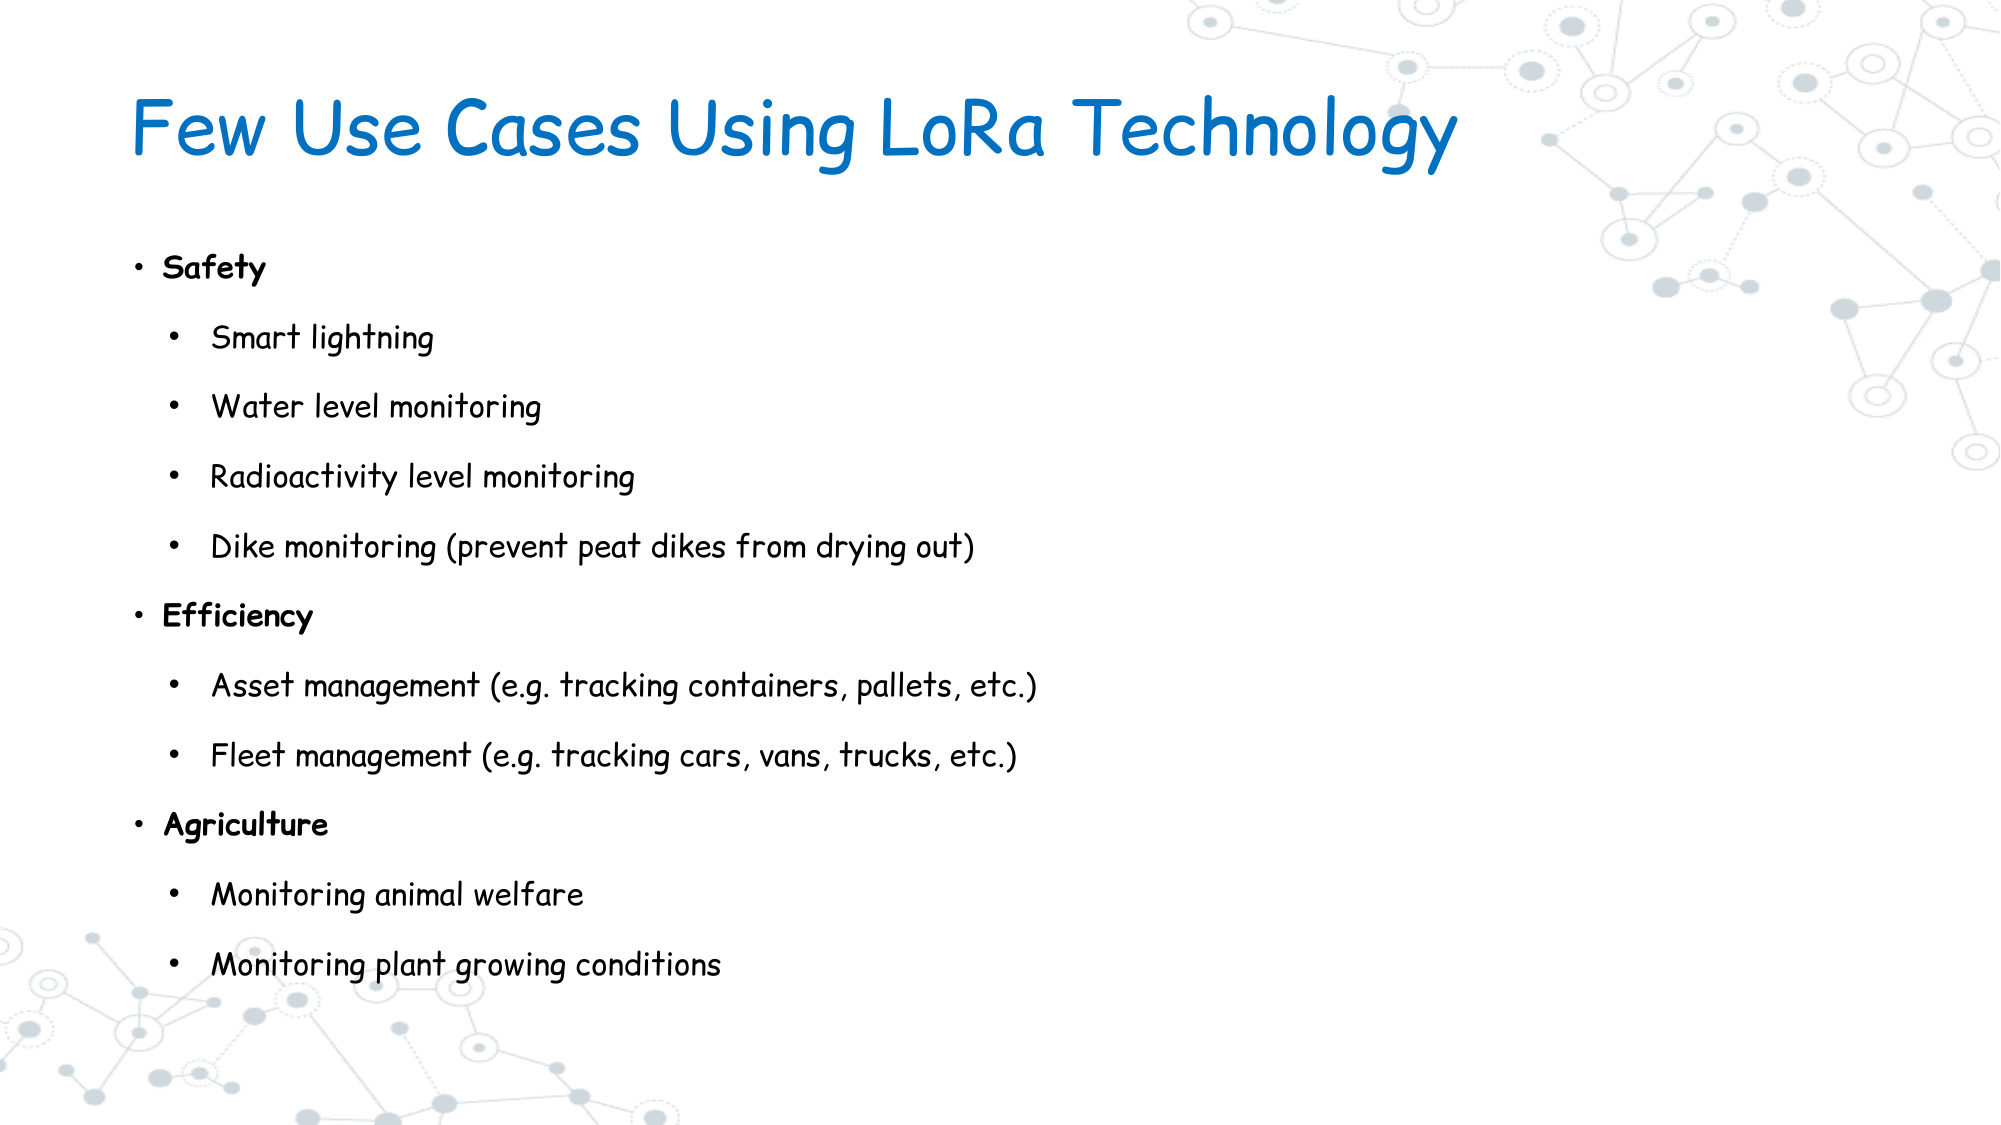

# Few Use Cases Using LoRa Technology
• Safety
Smart lightning
Water level monitoring
Radioactivity level monitoring
Dike monitoring (prevent peat dikes from drying out)
• Efficiency
Asset management (e.g. tracking containers, pallets, etc.)
Fleet management (e.g. tracking cars, vans, trucks, etc.)
• Agriculture
Monitoring animal welfare
Monitoring plant growing conditions